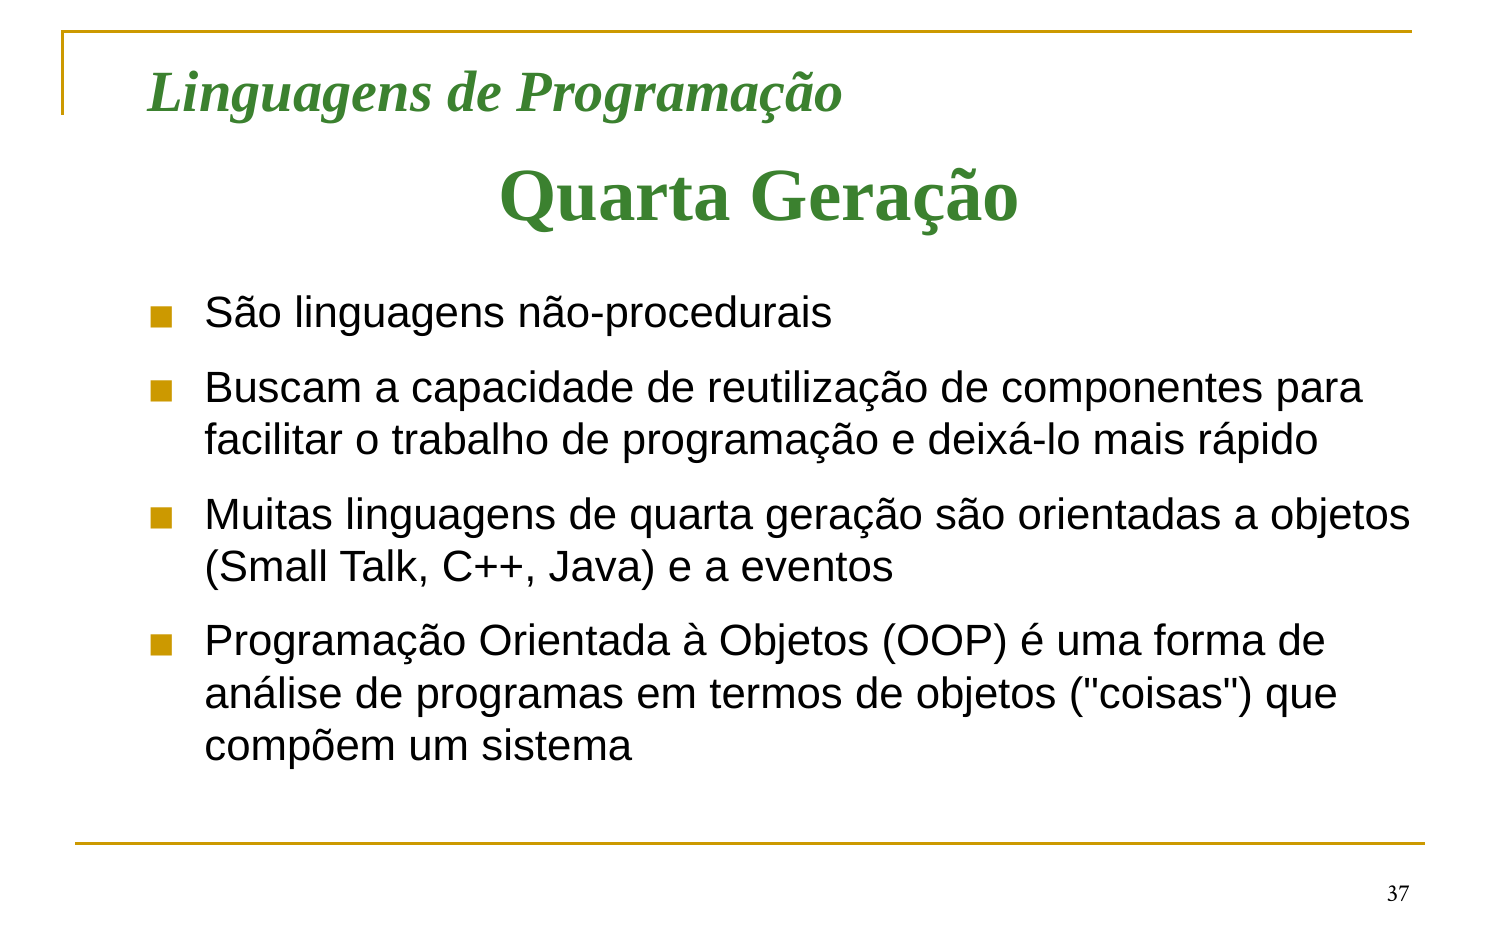

Linguagens de Programação
Quarta Geração
São linguagens não-procedurais
Buscam a capacidade de reutilização de componentes para facilitar o trabalho de programação e deixá-lo mais rápido
Muitas linguagens de quarta geração são orientadas a objetos (Small Talk, C++, Java) e a eventos
Programação Orientada à Objetos (OOP) é uma forma de análise de programas em termos de objetos ("coisas") que compõem um sistema

37